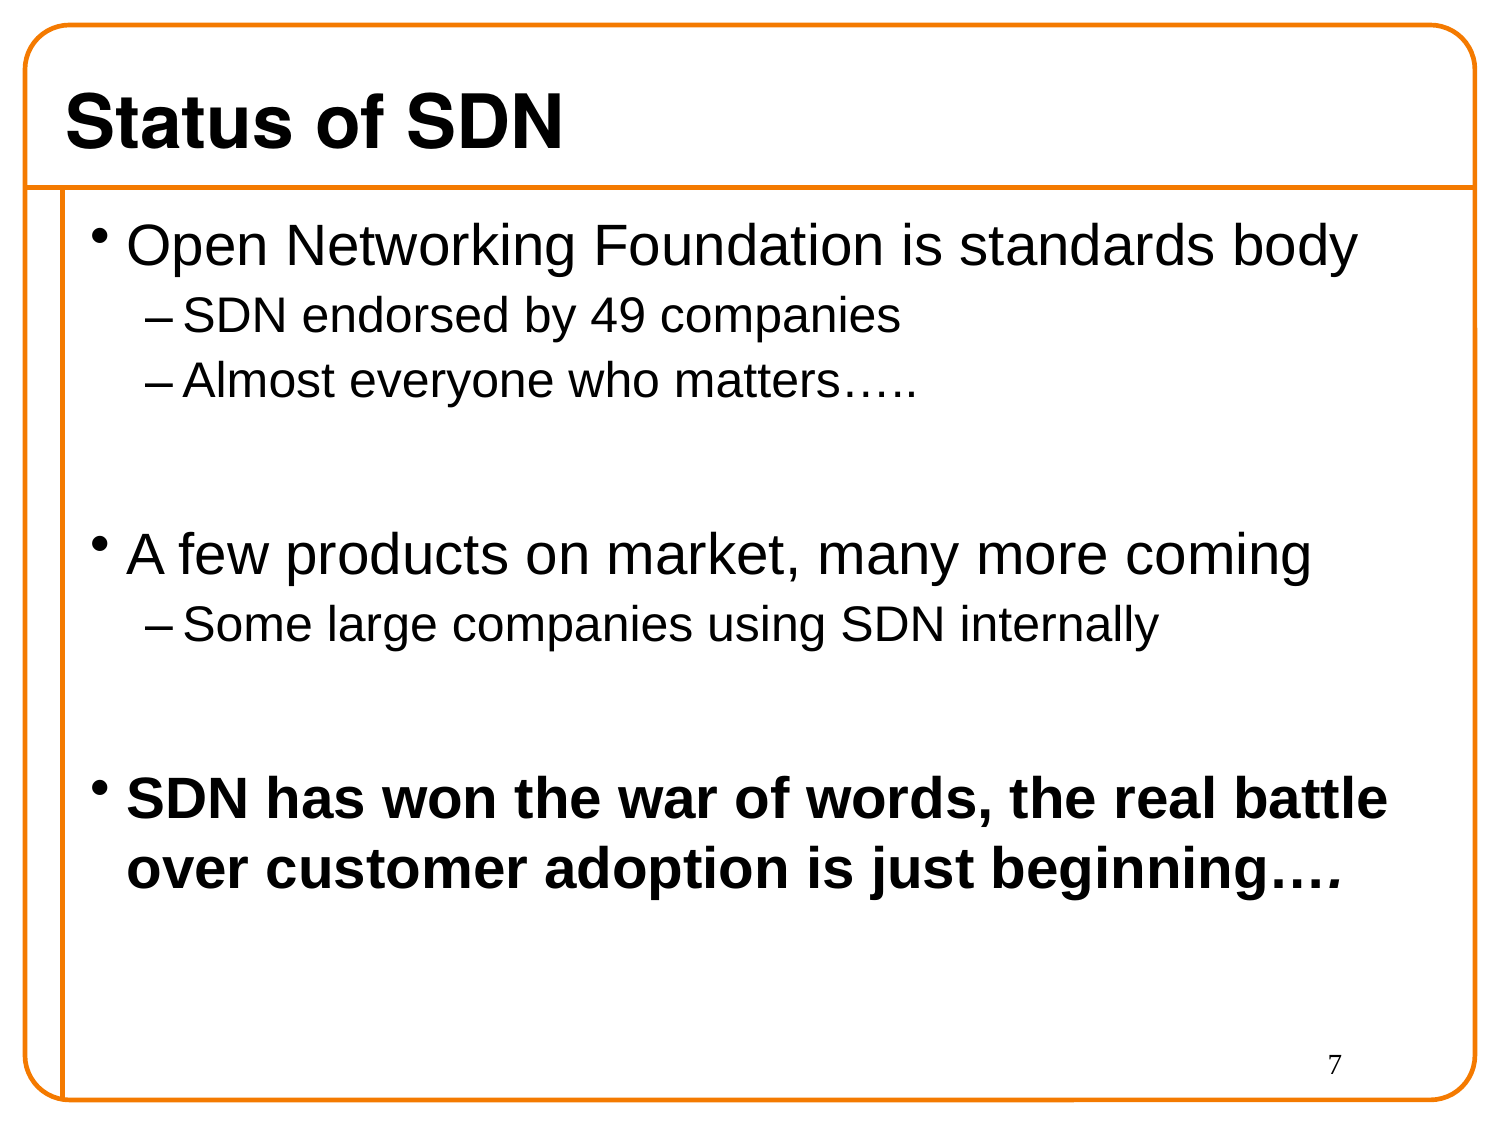

# Status of SDN
Open Networking Foundation is standards body
SDN endorsed by 49 companies
Almost everyone who matters…..

A few products on market, many more coming
Some large companies using SDN internally

SDN has won the war of words, the real battle over customer adoption is just beginning….

7